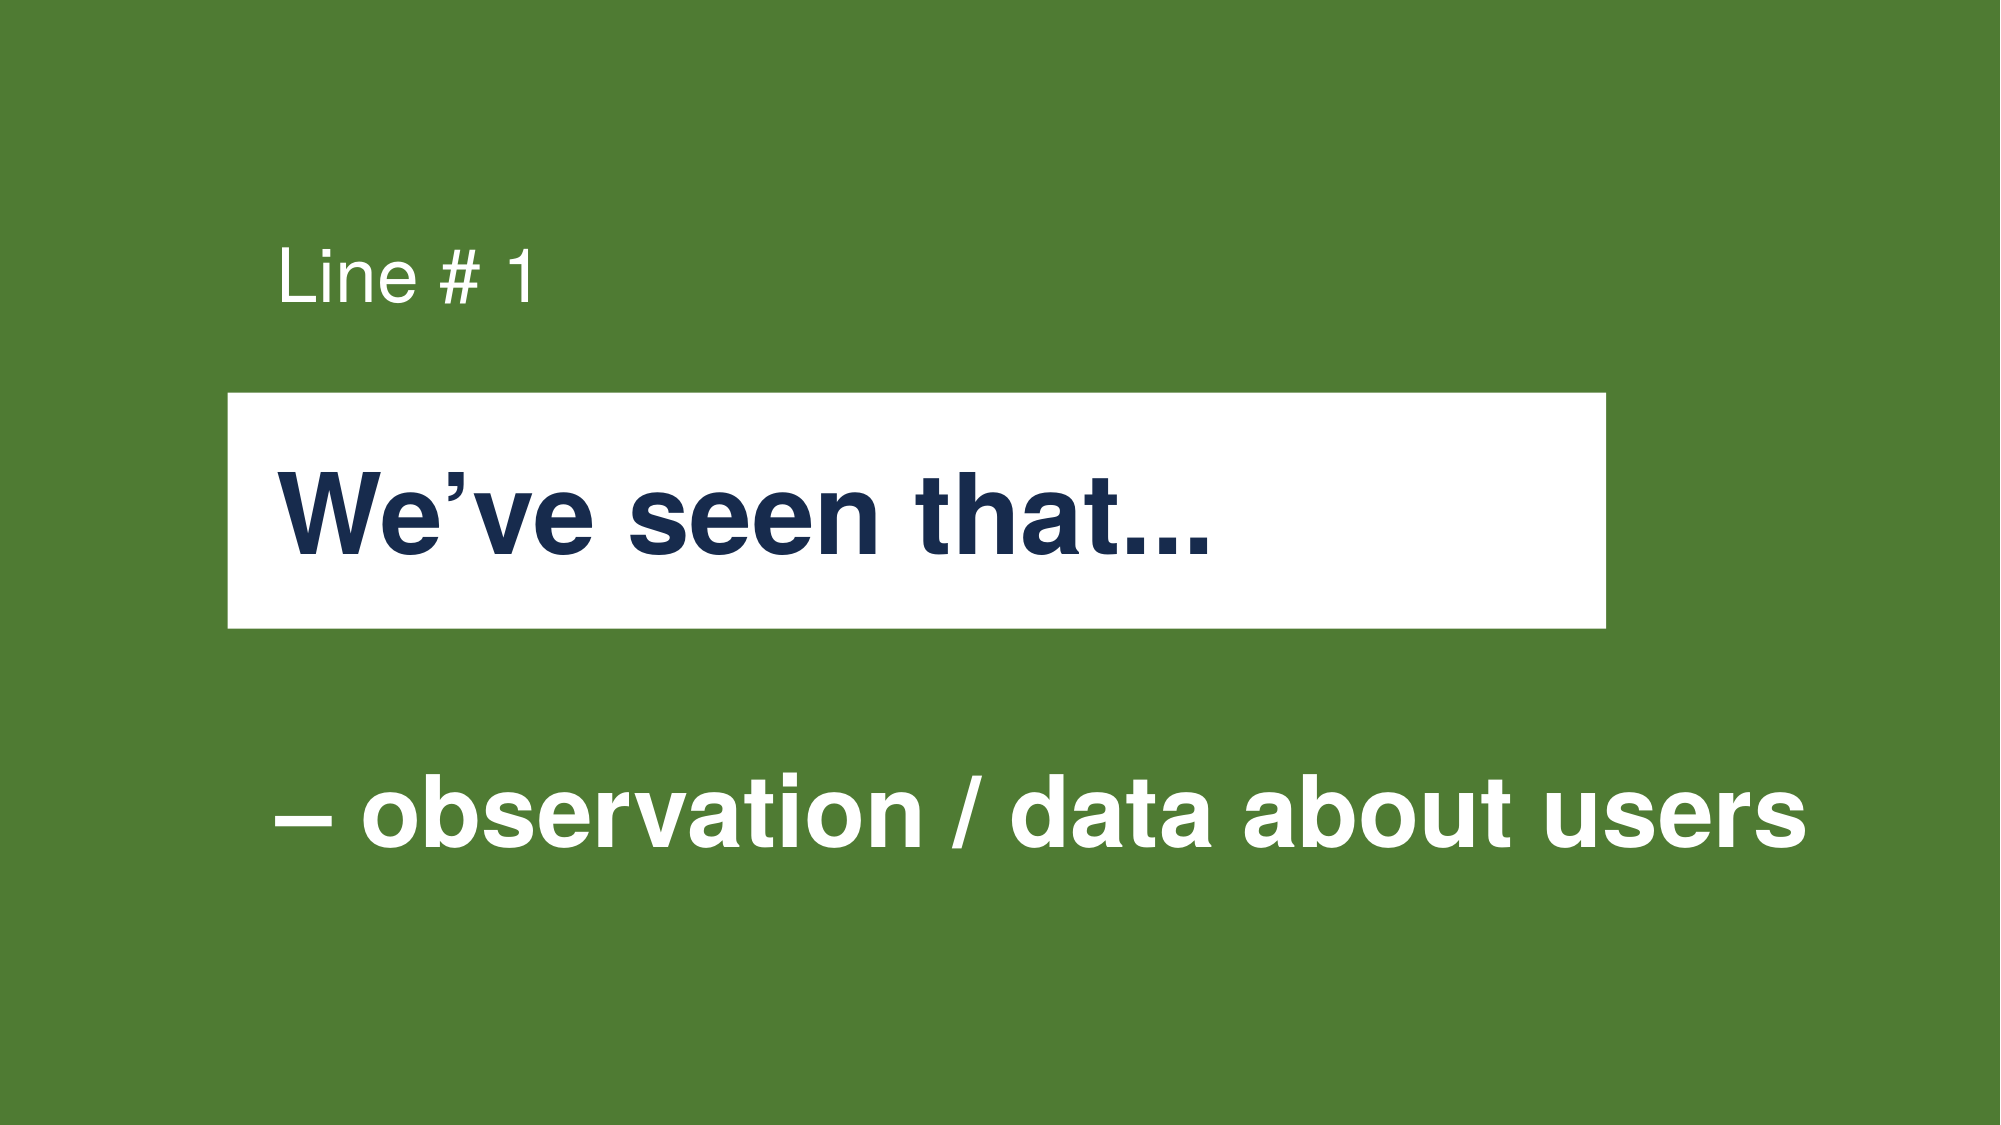

Line # 1

We’ve seen that...
– observation / data about users